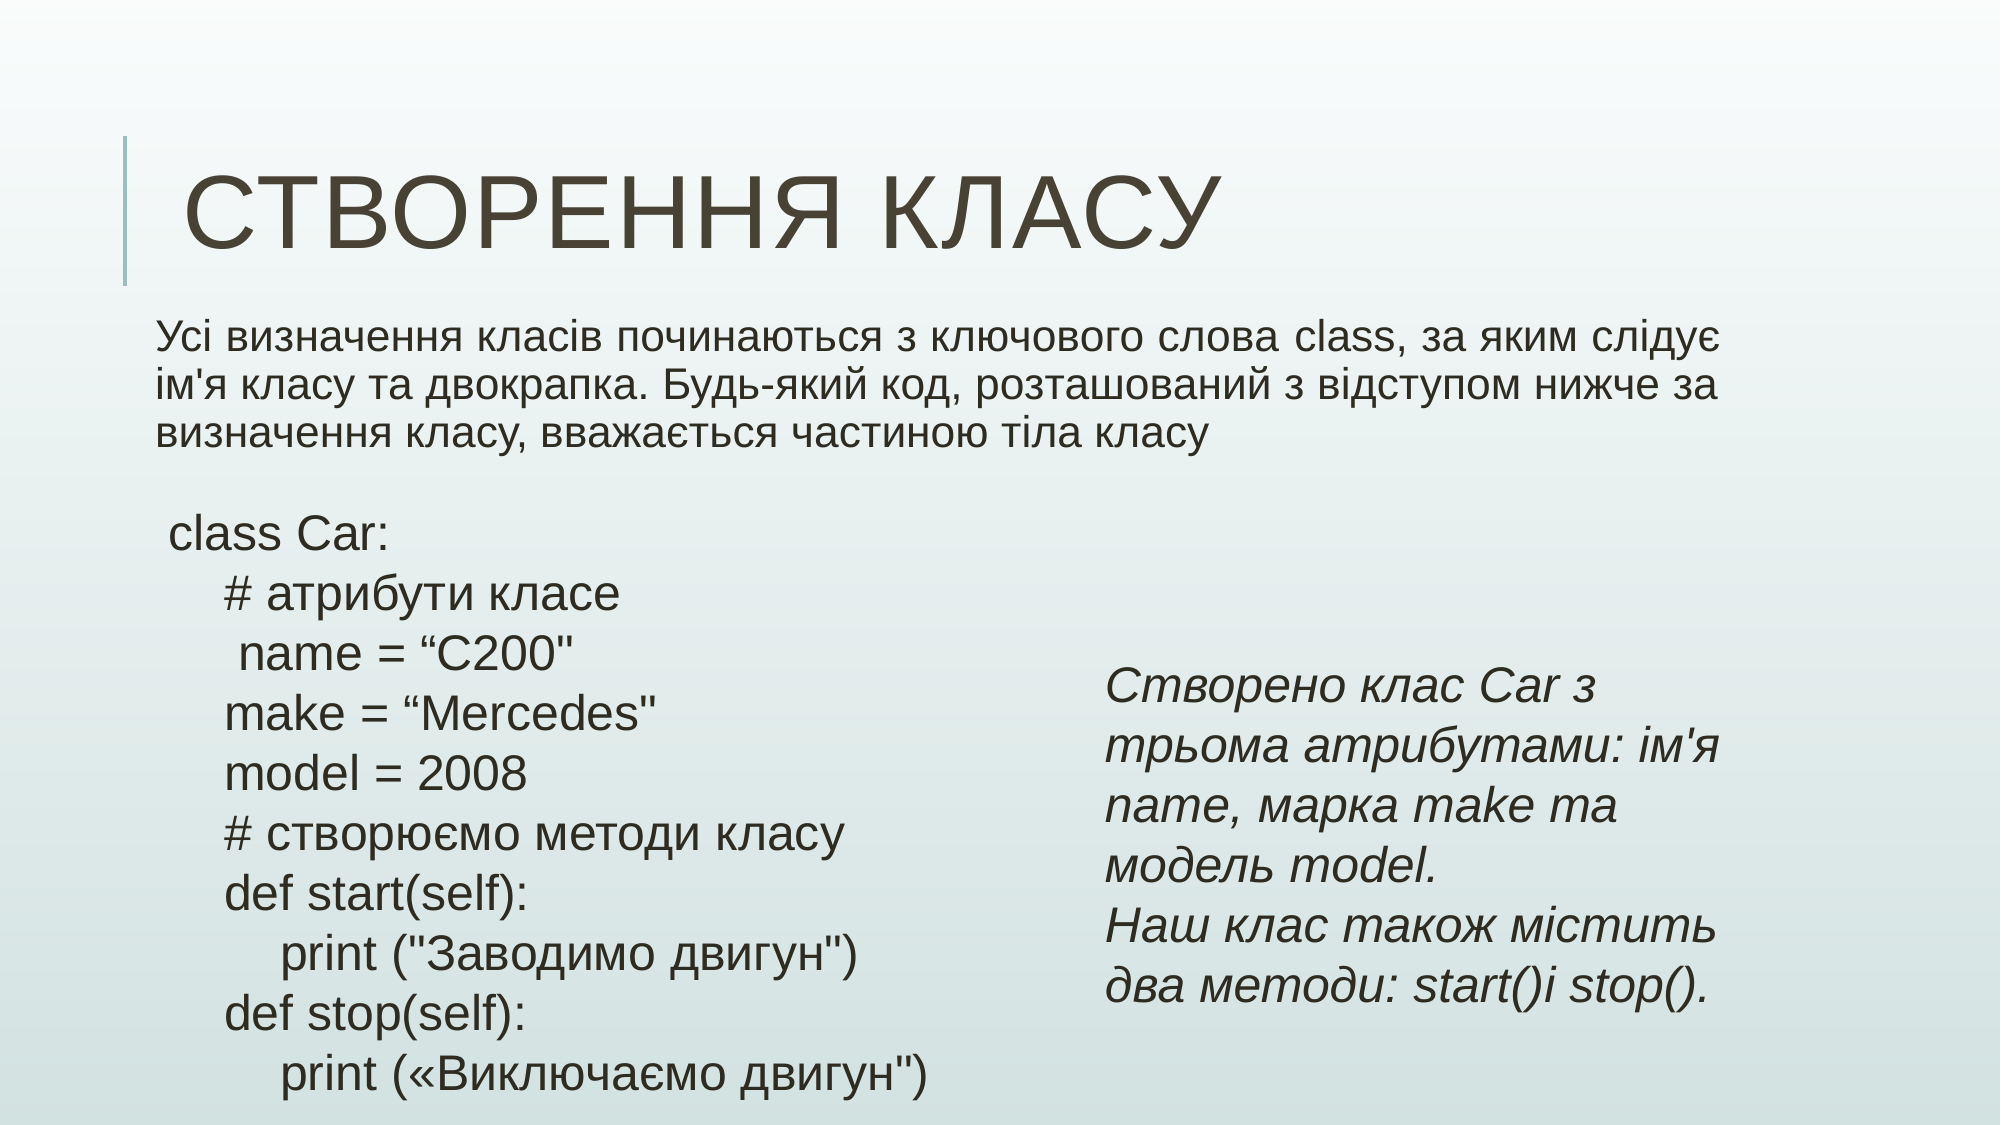

# Створення класу
Усі визначення класів починаються з ключового слова class, за яким слідує ім'я класу та двокрапка. Будь-який код, розташований з відступом нижче за визначення класу, вважається частиною тіла класу
class Car:
    # атрибути класe
     name = “C200"
    make = “Mercedes"
    model = 2008
    # створюємо методи класу
    def start(self):
        print ("Заводимо двигун")
    def stop(self):
        print («Виключаємо двигун")
Створено клас Car з трьома атрибутами: ім'я name, марка make та модель model.
Наш клас також містить два методи: start()і stop().